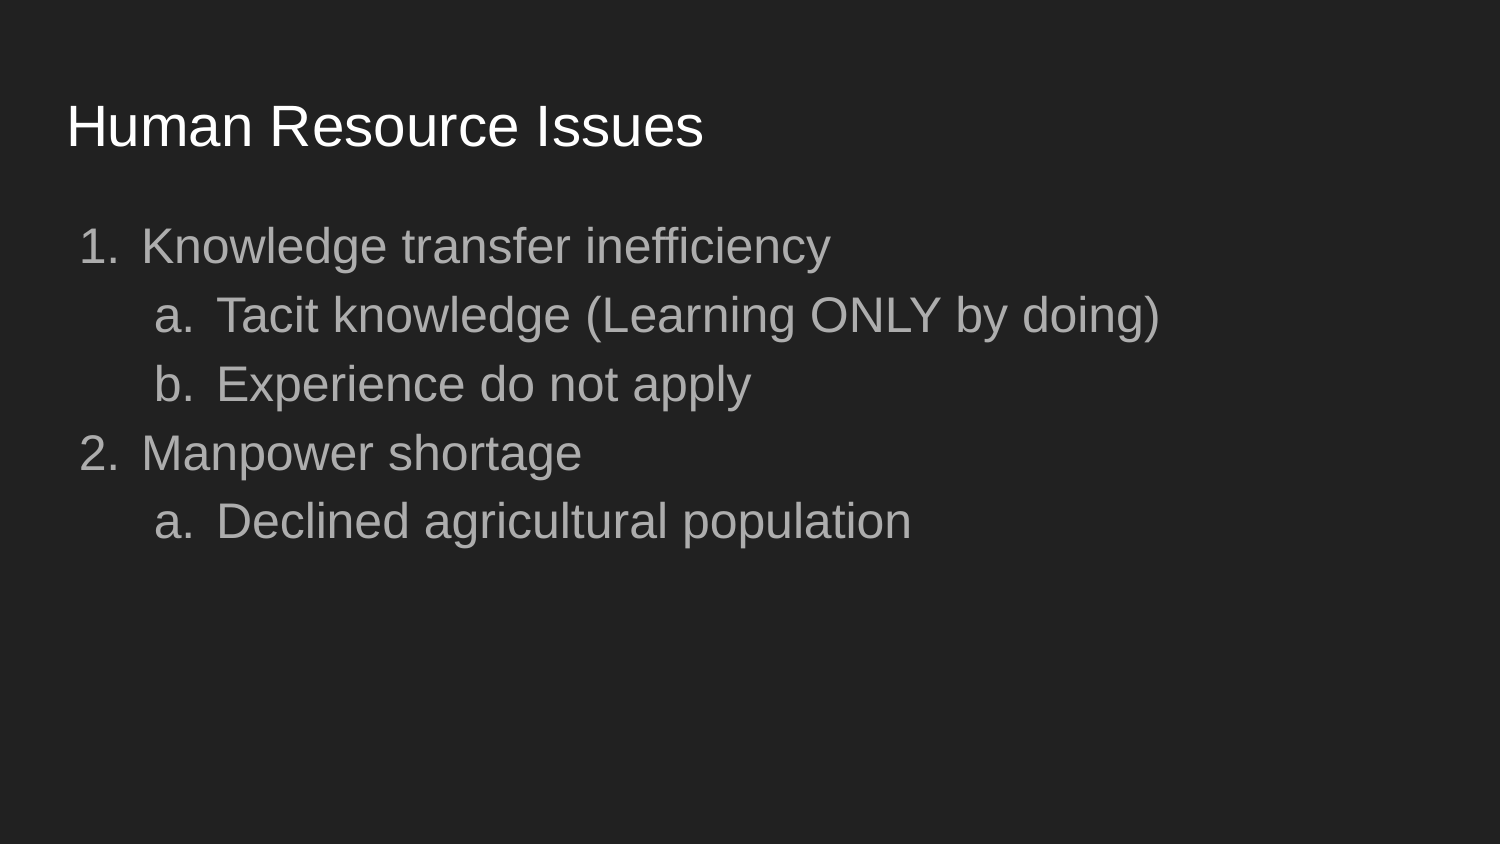

# Human Resource Issues
Knowledge transfer inefficiency
Tacit knowledge (Learning ONLY by doing)
Experience do not apply
Manpower shortage
Declined agricultural population